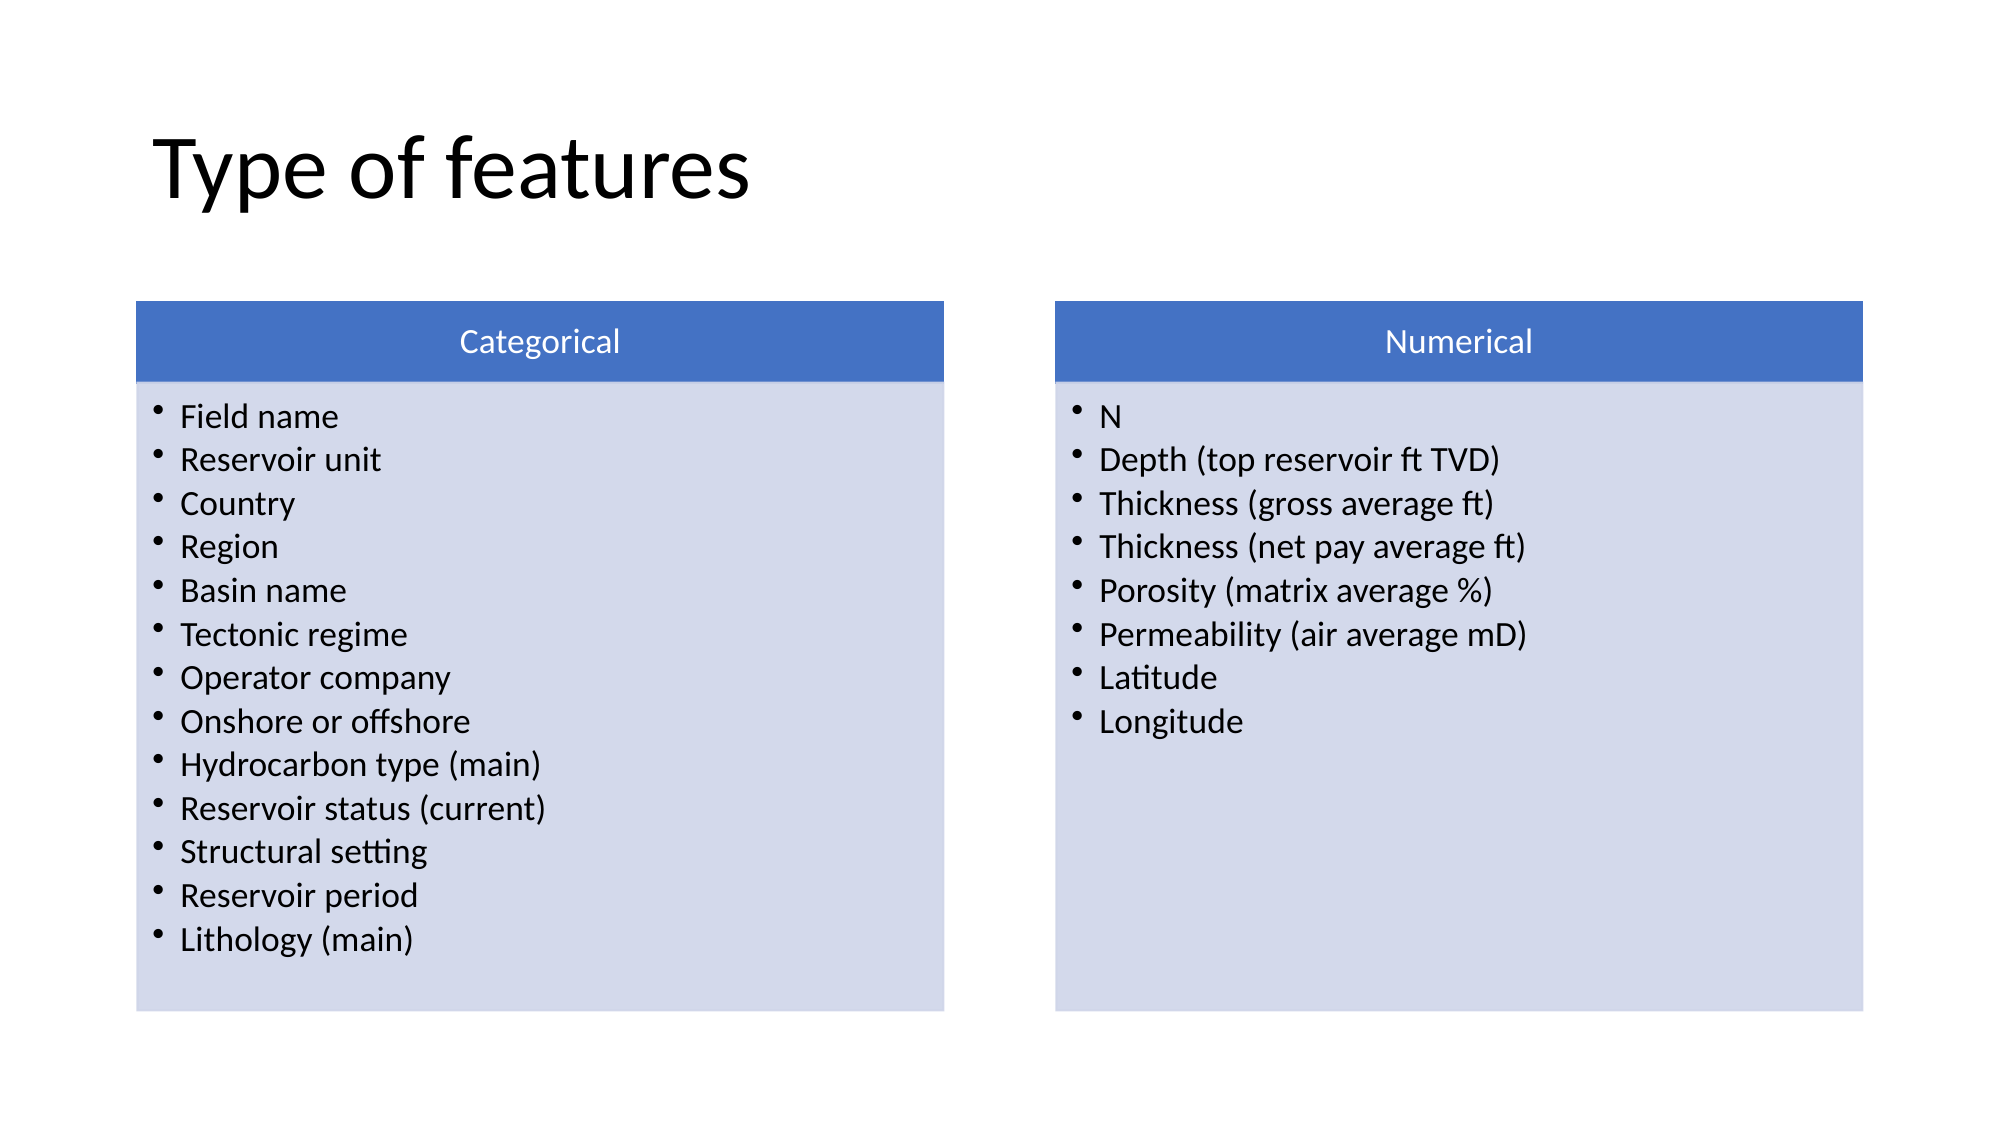

# Type of features
Categorical
Field name
Reservoir unit
Country
Region
Basin name
Tectonic regime
Operator company
Onshore or offshore
Hydrocarbon type (main)
Reservoir status (current)
Structural setting
Reservoir period
Lithology (main)
Numerical
N
Depth (top reservoir ft TVD)
Thickness (gross average ft)
Thickness (net pay average ft)
Porosity (matrix average %)
Permeability (air average mD)
Latitude
Longitude